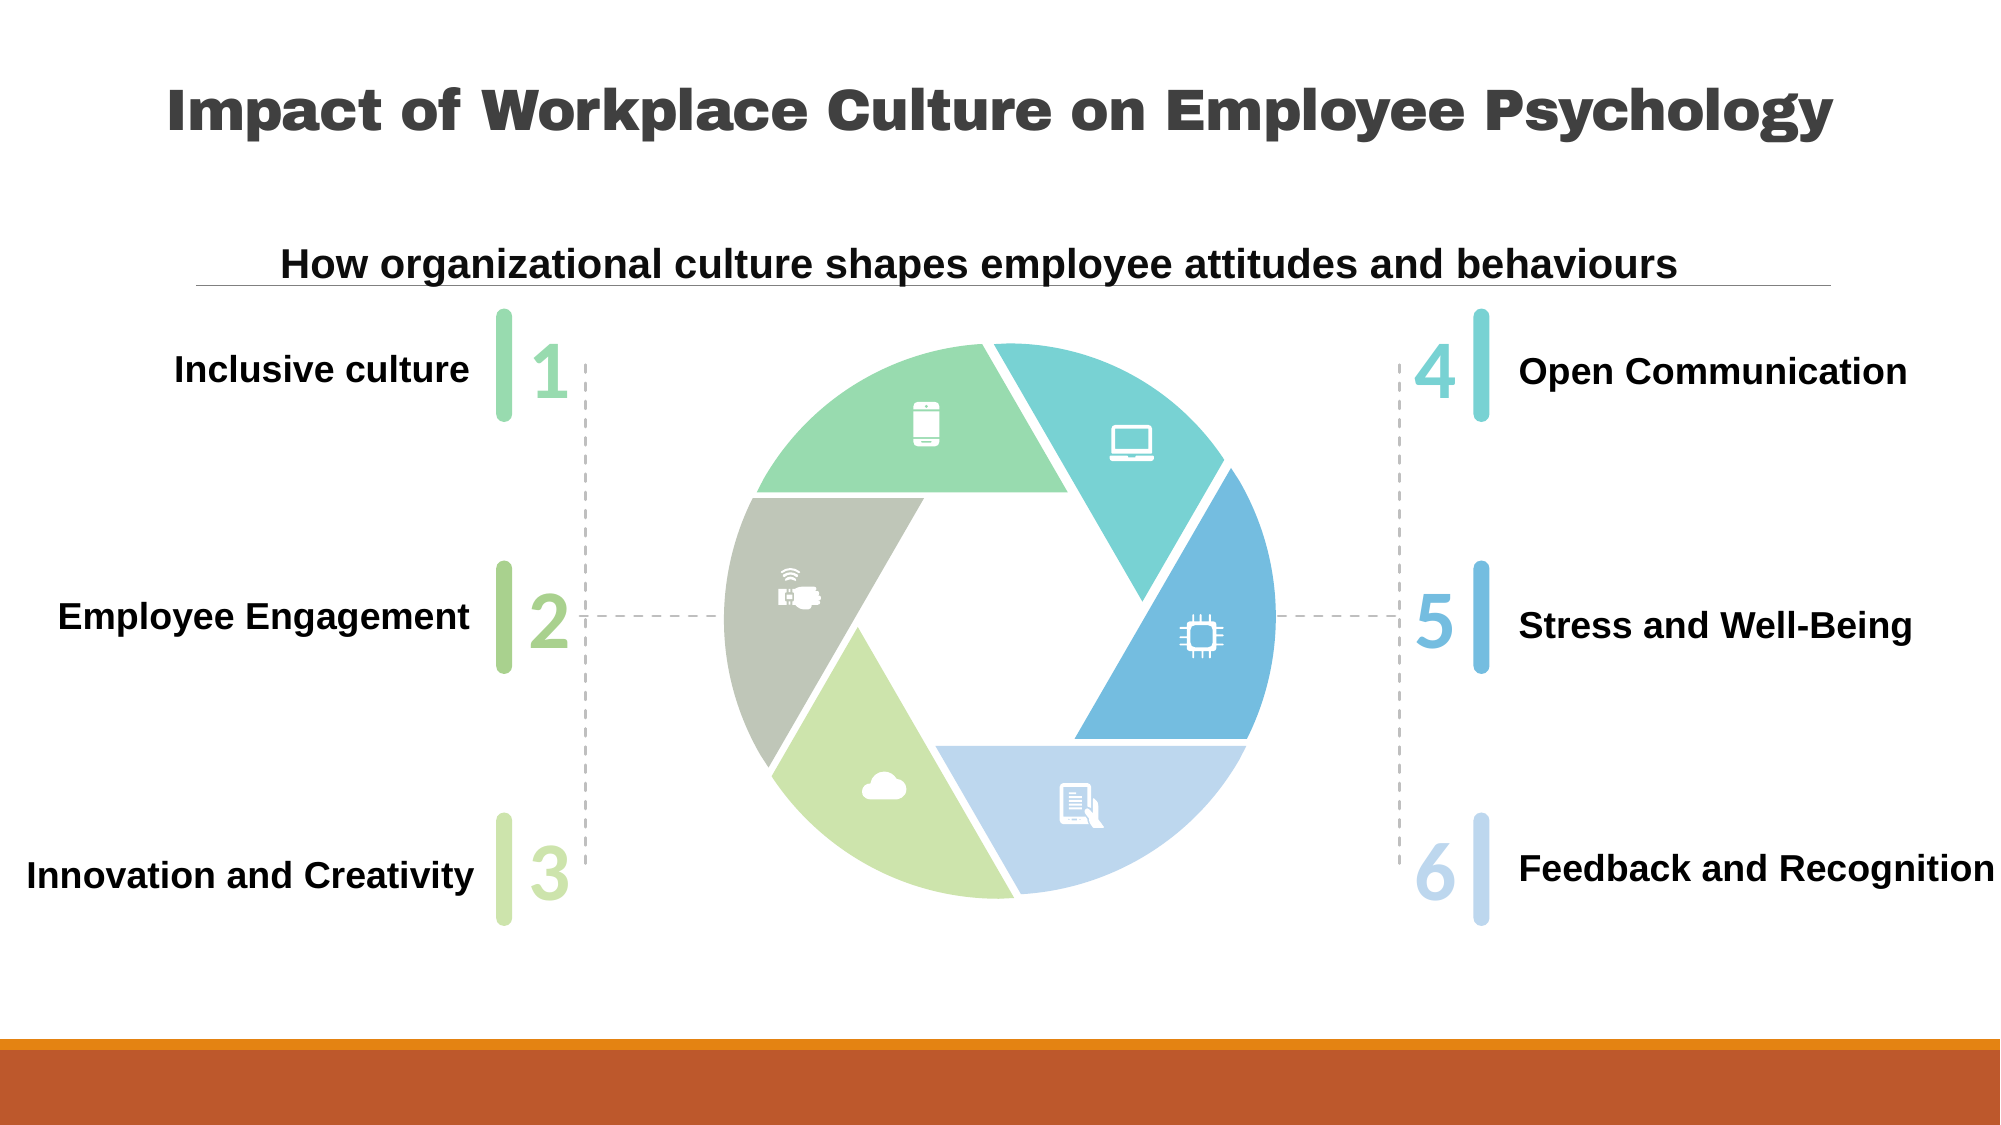

# Impact of Workplace Culture on Employee Psychology
How organizational culture shapes employee attitudes and behaviours
1
4

Inclusive culture
Open Communication

2
5

Employee Engagement
Stress and Well-Being

3
6

Feedback and Recognition
Innovation and Creativity